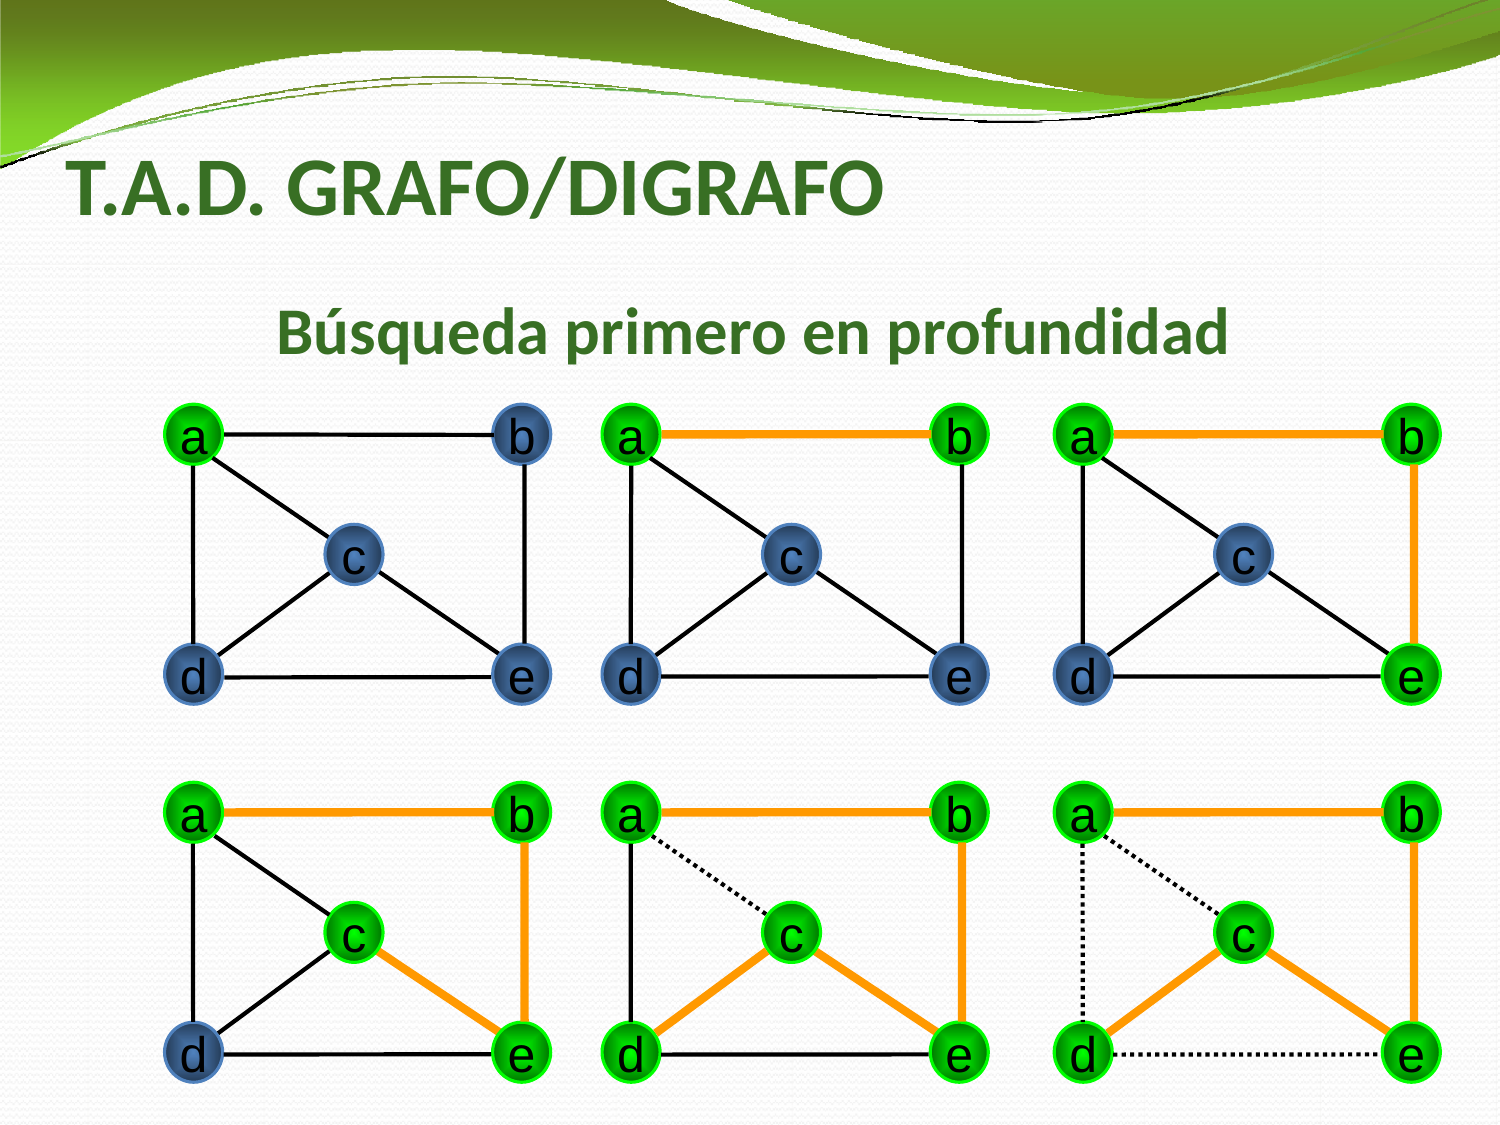

T.A.D. GRAFO/DIGRAFO

# Búsqueda primero en profundidad
a
b

c

d
e

a
b

c

d
e

a
b

c

d
e

a
b

c

d
e

a
b

c

d
e

a
b

c

d
e